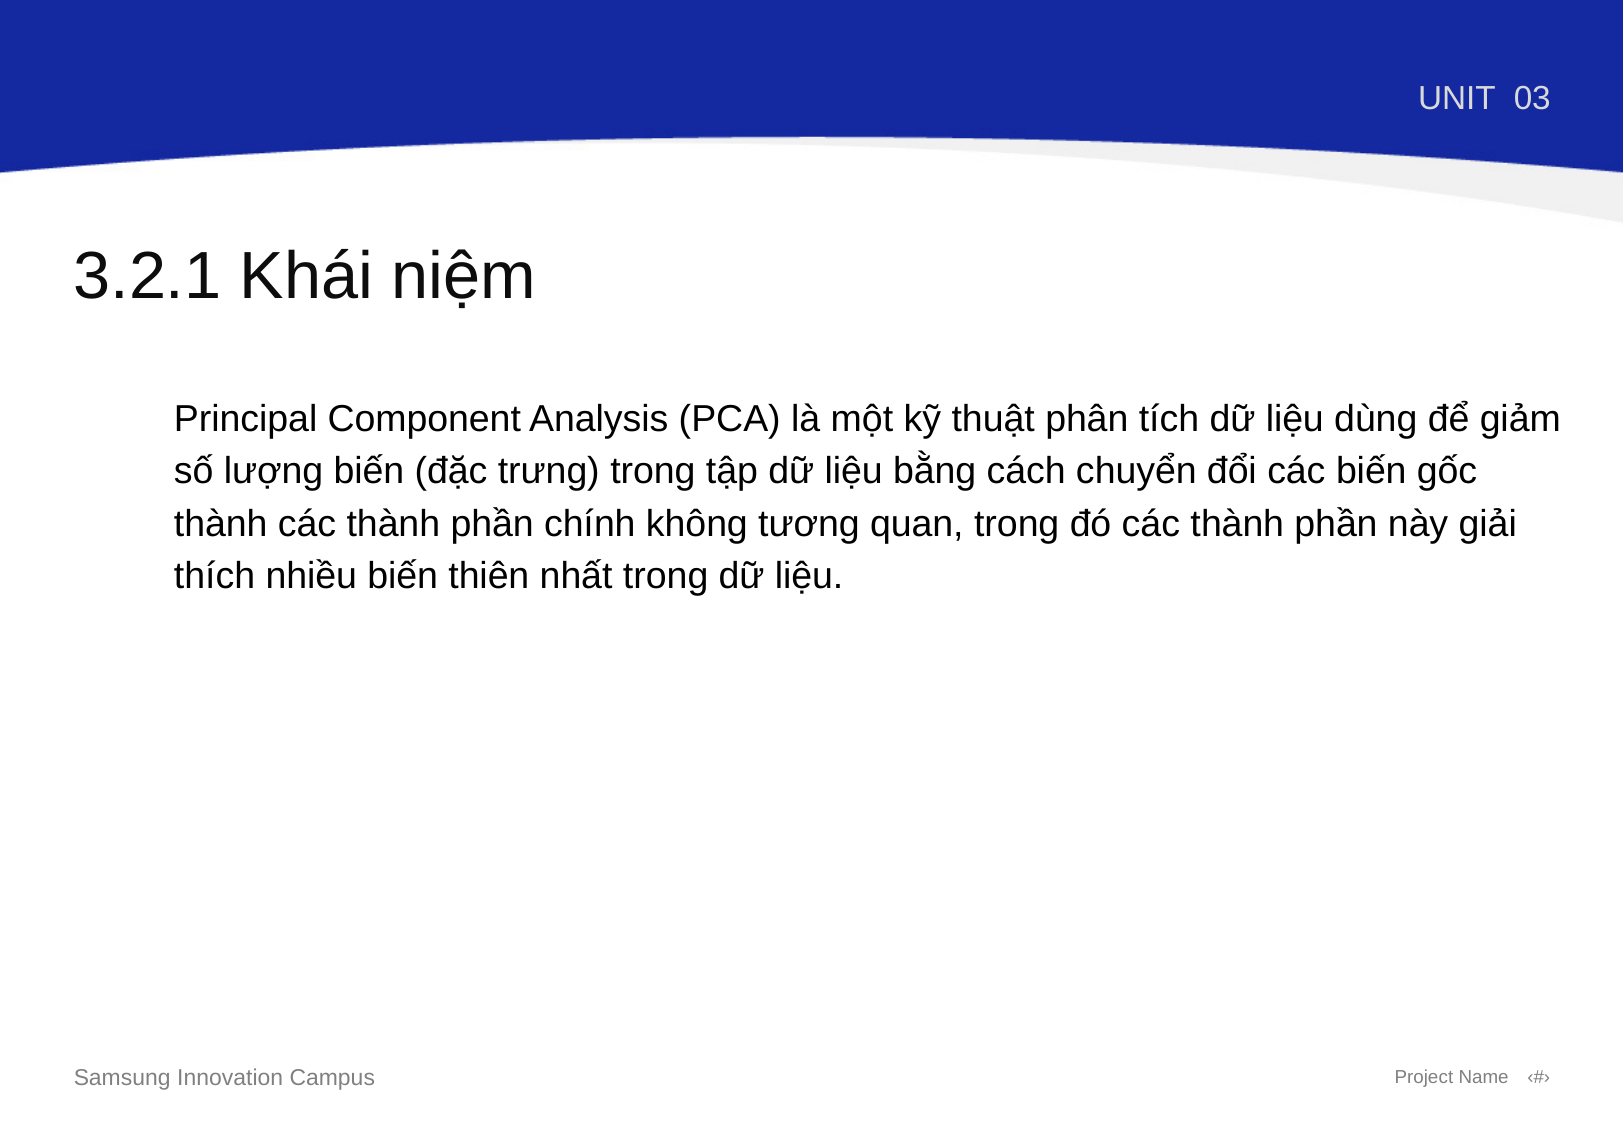

UNIT
03
3.2.1 Khái niệm

Principal Component Analysis (PCA) là một kỹ thuật phân tích dữ liệu dùng để giảm số lượng biến (đặc trưng) trong tập dữ liệu bằng cách chuyển đổi các biến gốc thành các thành phần chính không tương quan, trong đó các thành phần này giải thích nhiều biến thiên nhất trong dữ liệu.

Samsung Innovation Campus
Project Name
‹#›